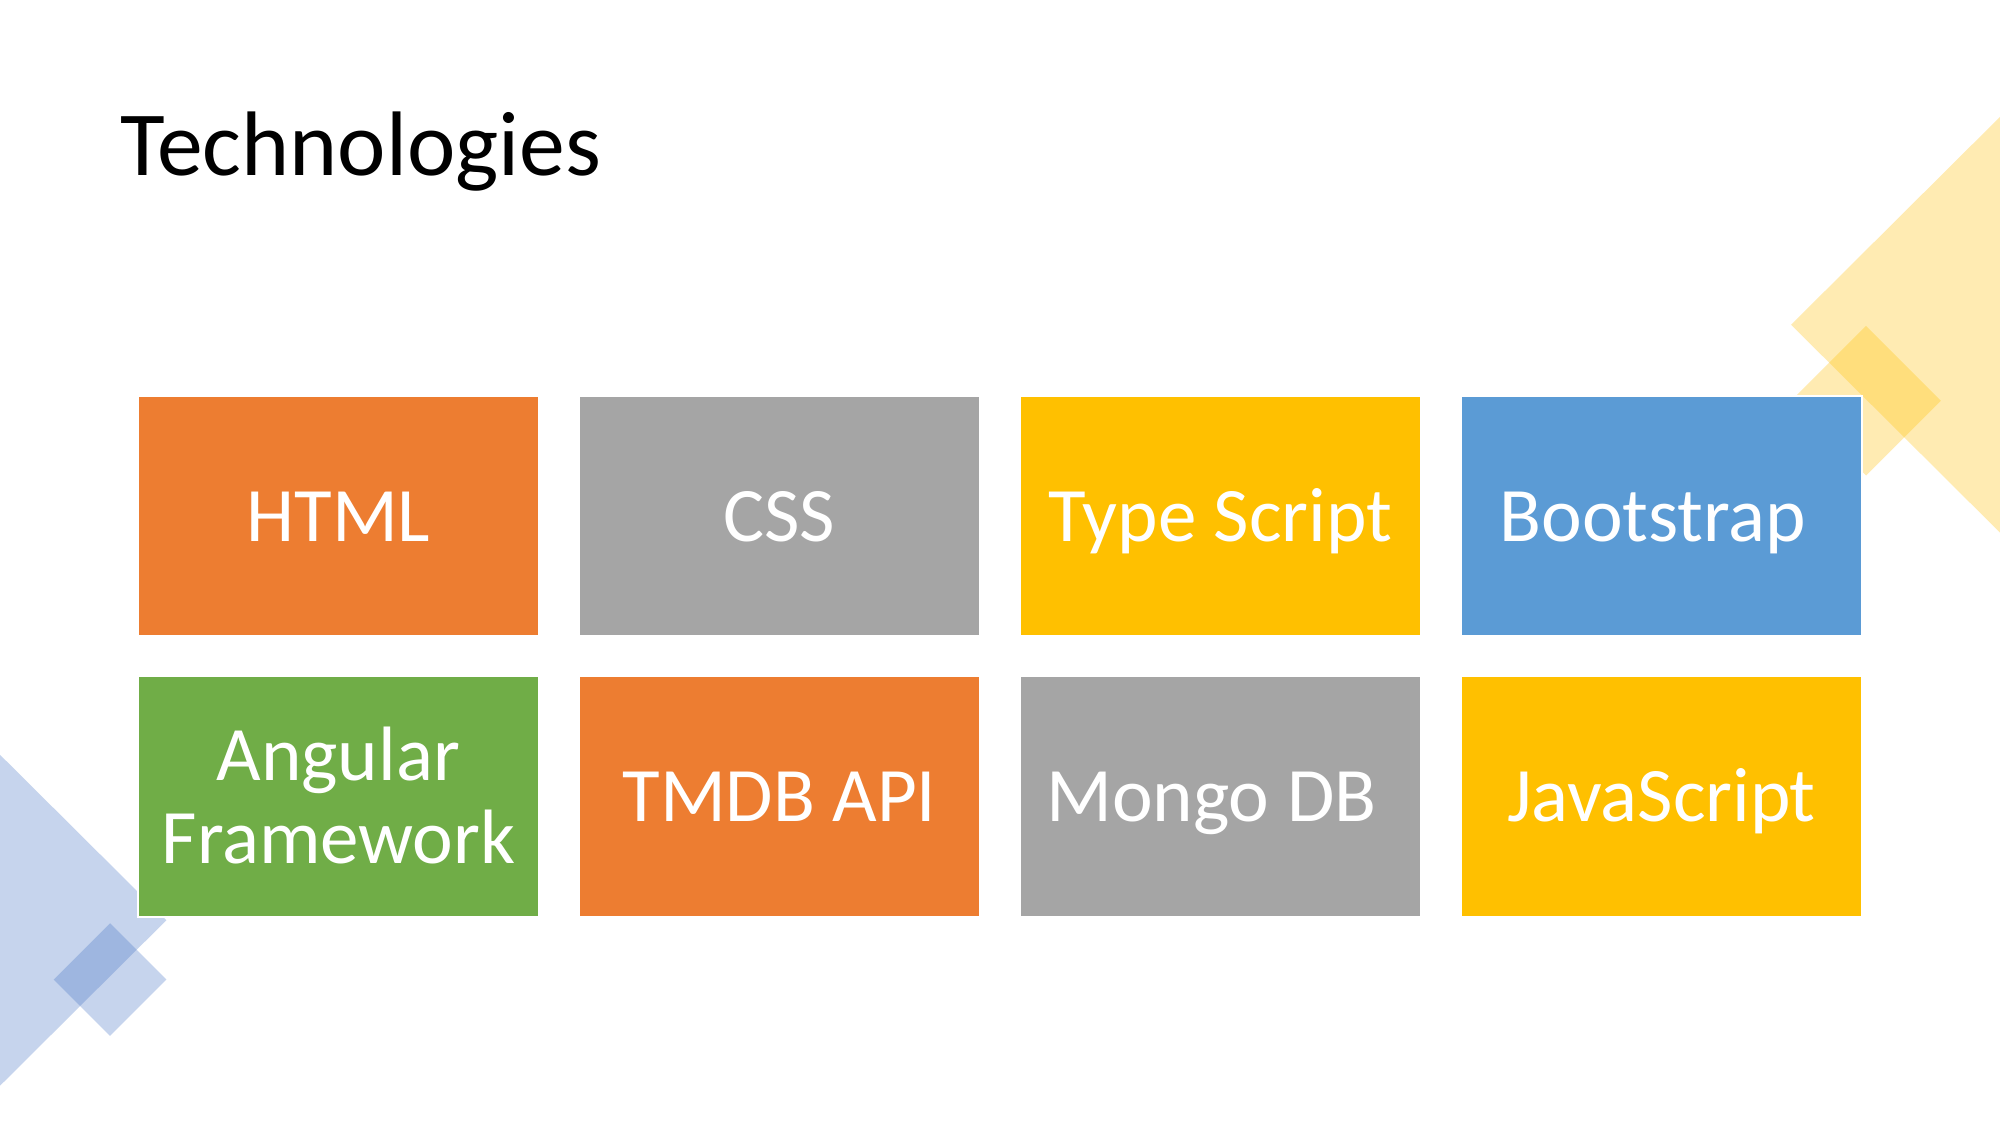

# Technologies

HTML
CSS
Type Script
Bootstrap
Angular Framework
TMDB API
Mongo DB
JavaScript